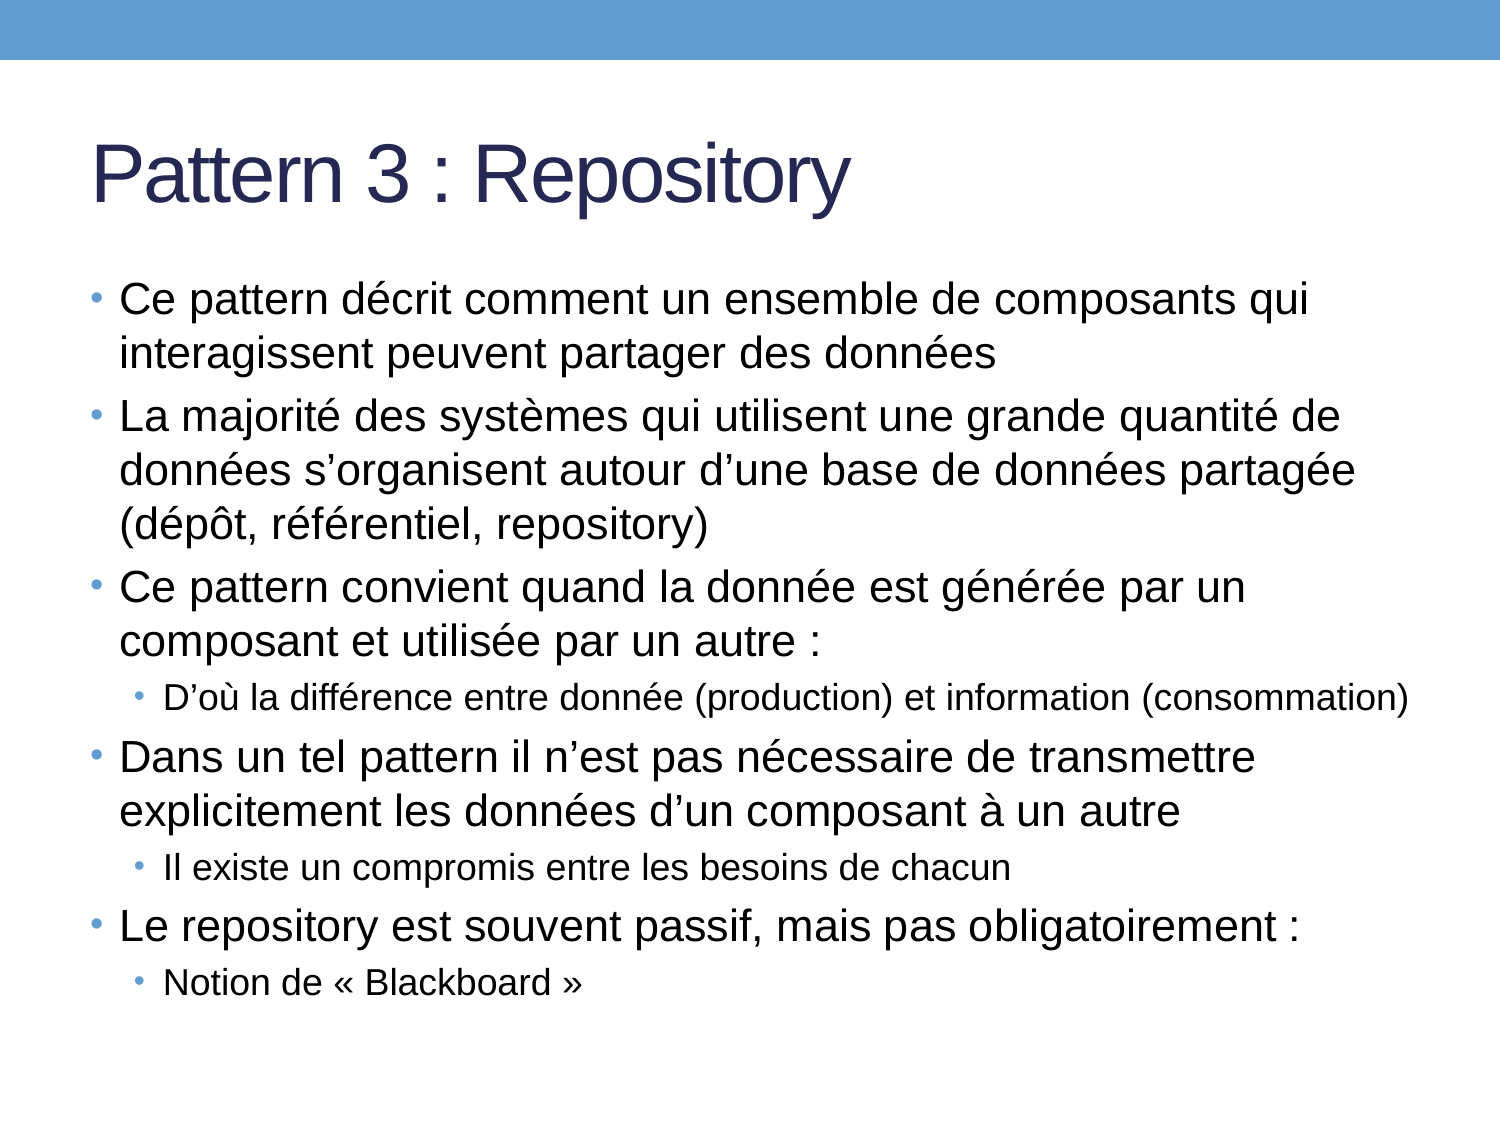

# Pattern 3 : Repository
Ce pattern décrit comment un ensemble de composants qui interagissent peuvent partager des données
La majorité des systèmes qui utilisent une grande quantité de données s’organisent autour d’une base de données partagée (dépôt, référentiel, repository)
Ce pattern convient quand la donnée est générée par un composant et utilisée par un autre :
D’où la différence entre donnée (production) et information (consommation)
Dans un tel pattern il n’est pas nécessaire de transmettre explicitement les données d’un composant à un autre
Il existe un compromis entre les besoins de chacun
Le repository est souvent passif, mais pas obligatoirement :
Notion de « Blackboard »